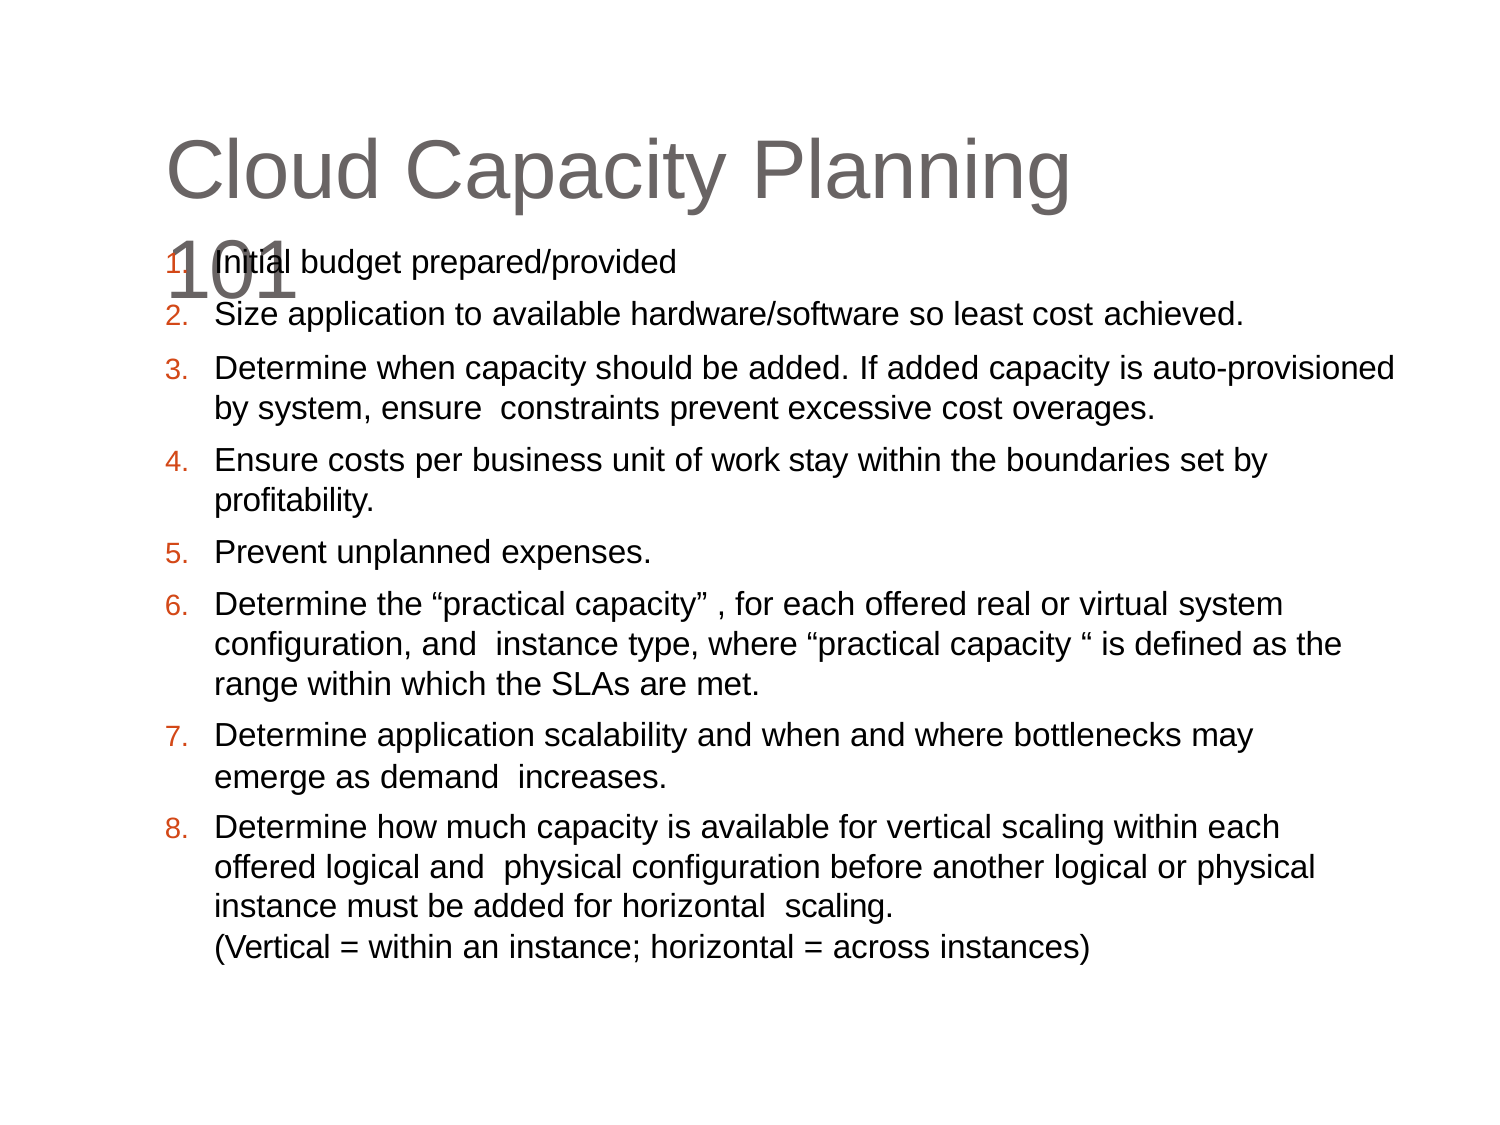

# Cloud Capacity Planning 101
Initial budget prepared/provided
Size application to available hardware/software so least cost achieved.
Determine when capacity should be added. If added capacity is auto-provisioned by system, ensure  constraints prevent excessive cost overages.
Ensure costs per business unit of work stay within the boundaries set by profitability.
Prevent unplanned expenses.
Determine the “practical capacity” , for each offered real or virtual system configuration, and  instance type, where “practical capacity “ is defined as the range within which the SLAs are met.
Determine application scalability and when and where bottlenecks may emerge as demand  increases.
Determine how much capacity is available for vertical scaling within each offered logical and  physical configuration before another logical or physical instance must be added for horizontal  scaling.
(Vertical = within an instance; horizontal = across instances)